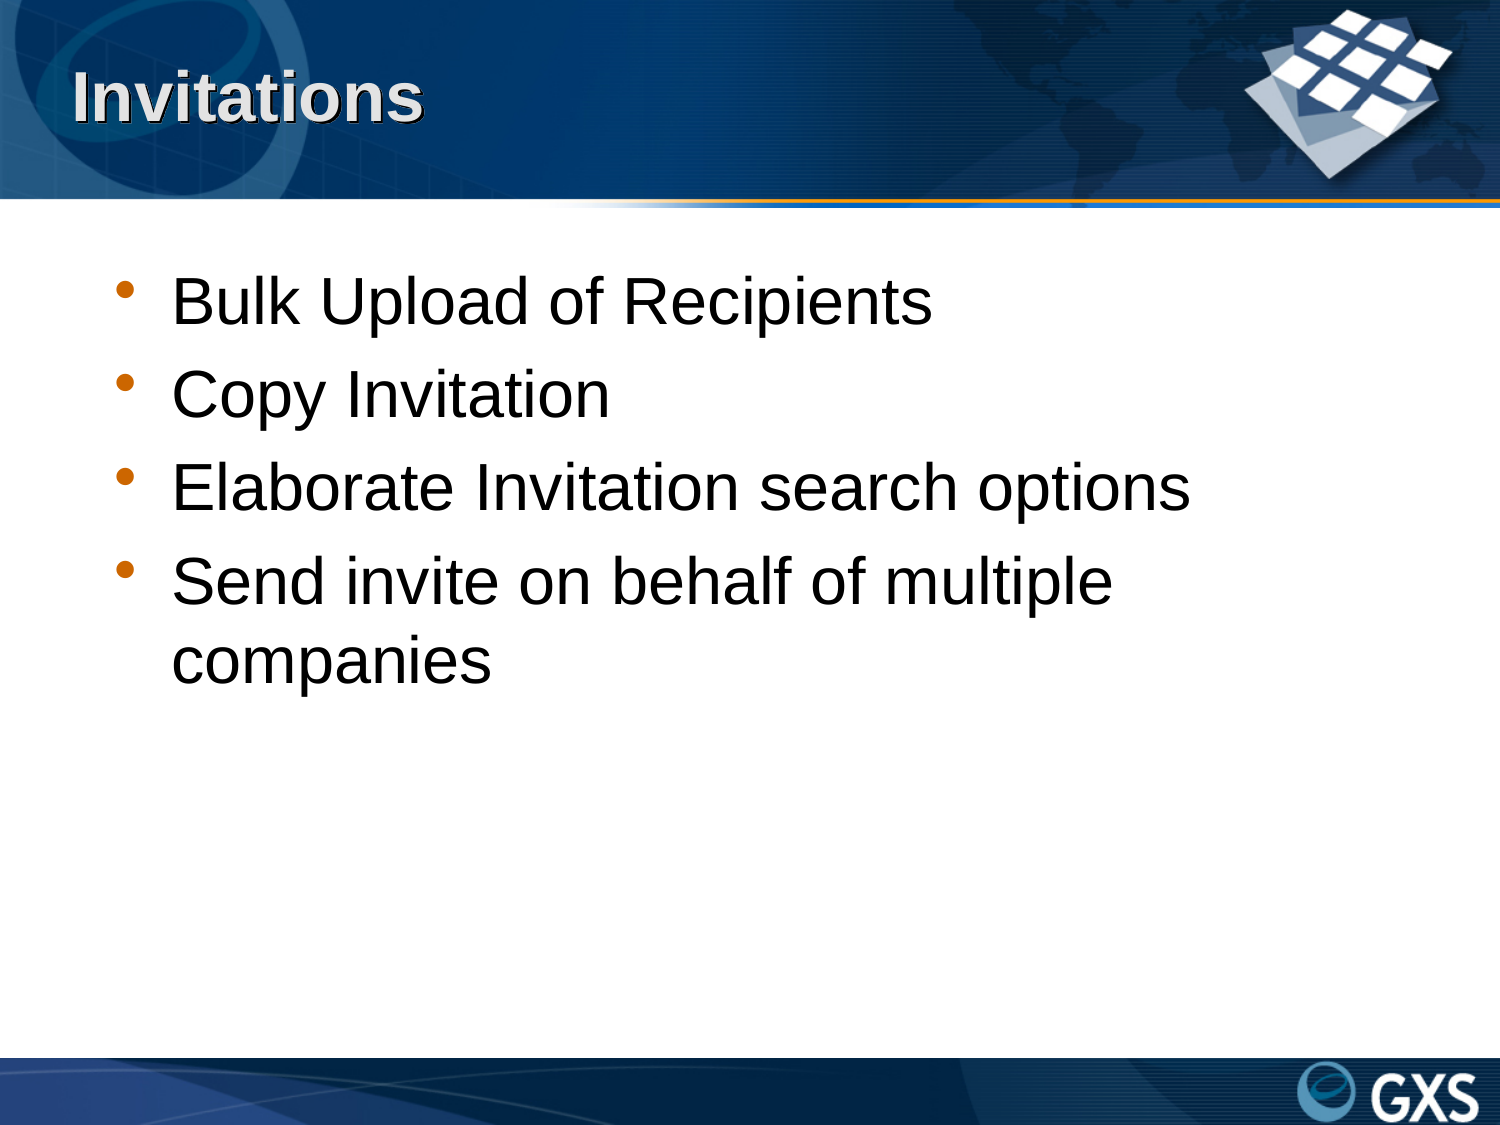

# Invitations
Bulk Upload of Recipients
Copy Invitation
Elaborate Invitation search options
Send invite on behalf of multiple companies